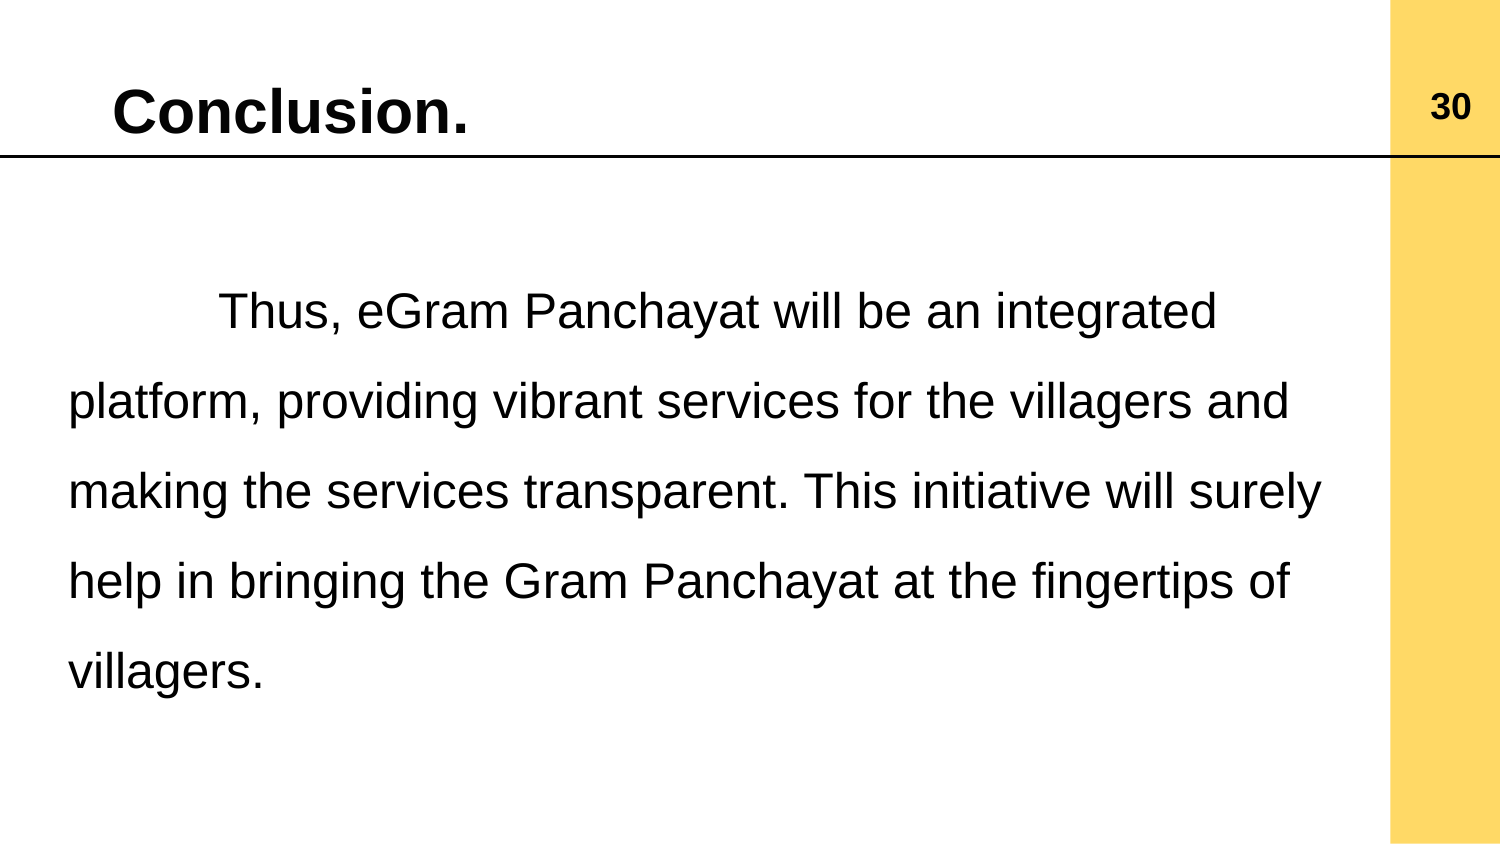

# Conclusion.
30
	Thus, eGram Panchayat will be an integrated platform, providing vibrant services for the villagers and making the services transparent. This initiative will surely help in bringing the Gram Panchayat at the fingertips of villagers.